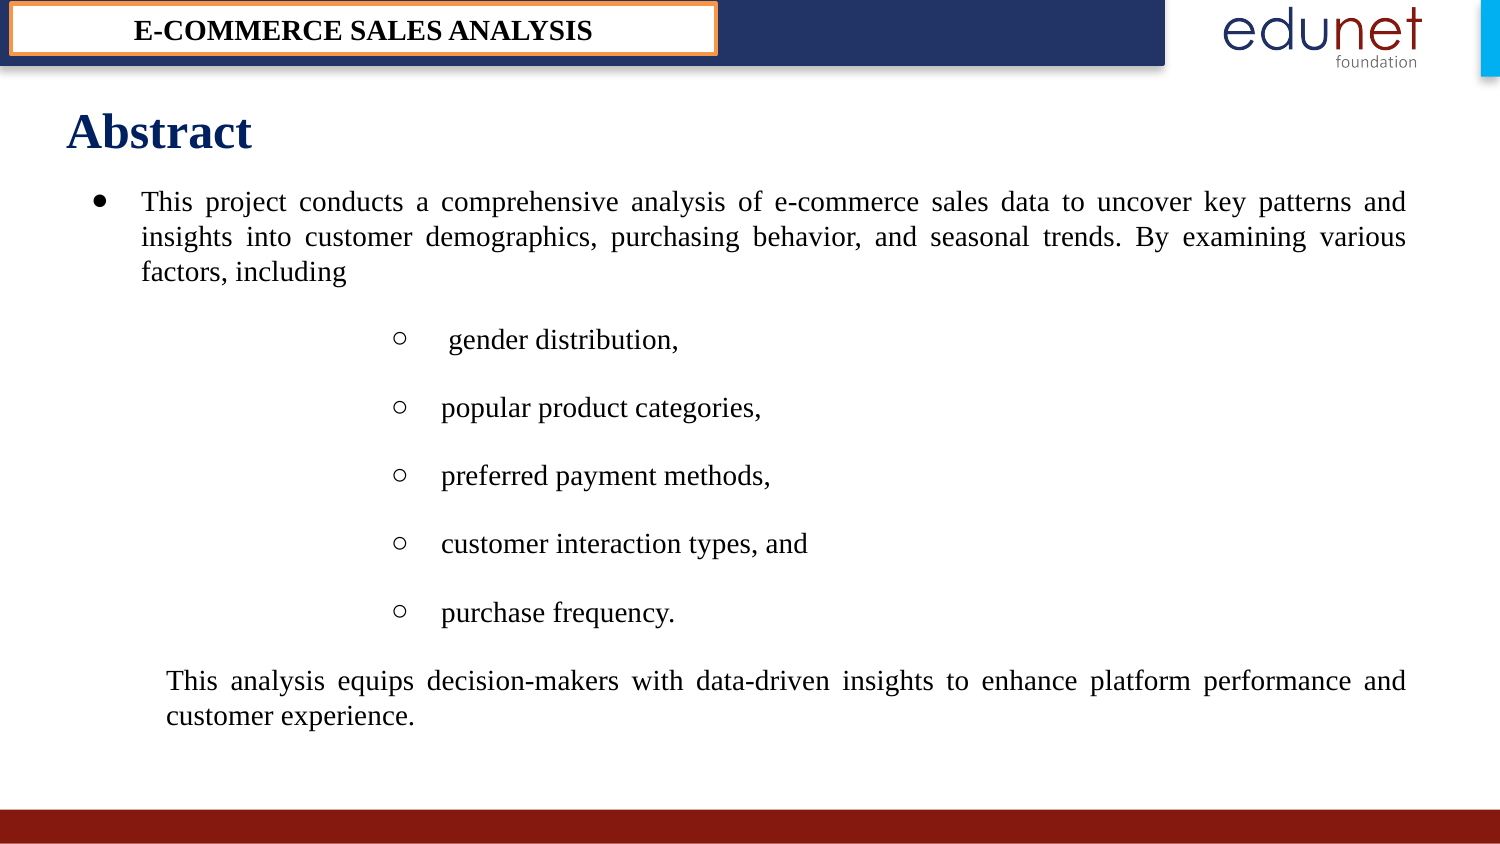

E-COMMERCE SALES ANALYSIS
# Abstract
This project conducts a comprehensive analysis of e-commerce sales data to uncover key patterns and insights into customer demographics, purchasing behavior, and seasonal trends. By examining various factors, including
 gender distribution,
popular product categories,
preferred payment methods,
customer interaction types, and
purchase frequency.
This analysis equips decision-makers with data-driven insights to enhance platform performance and customer experience.